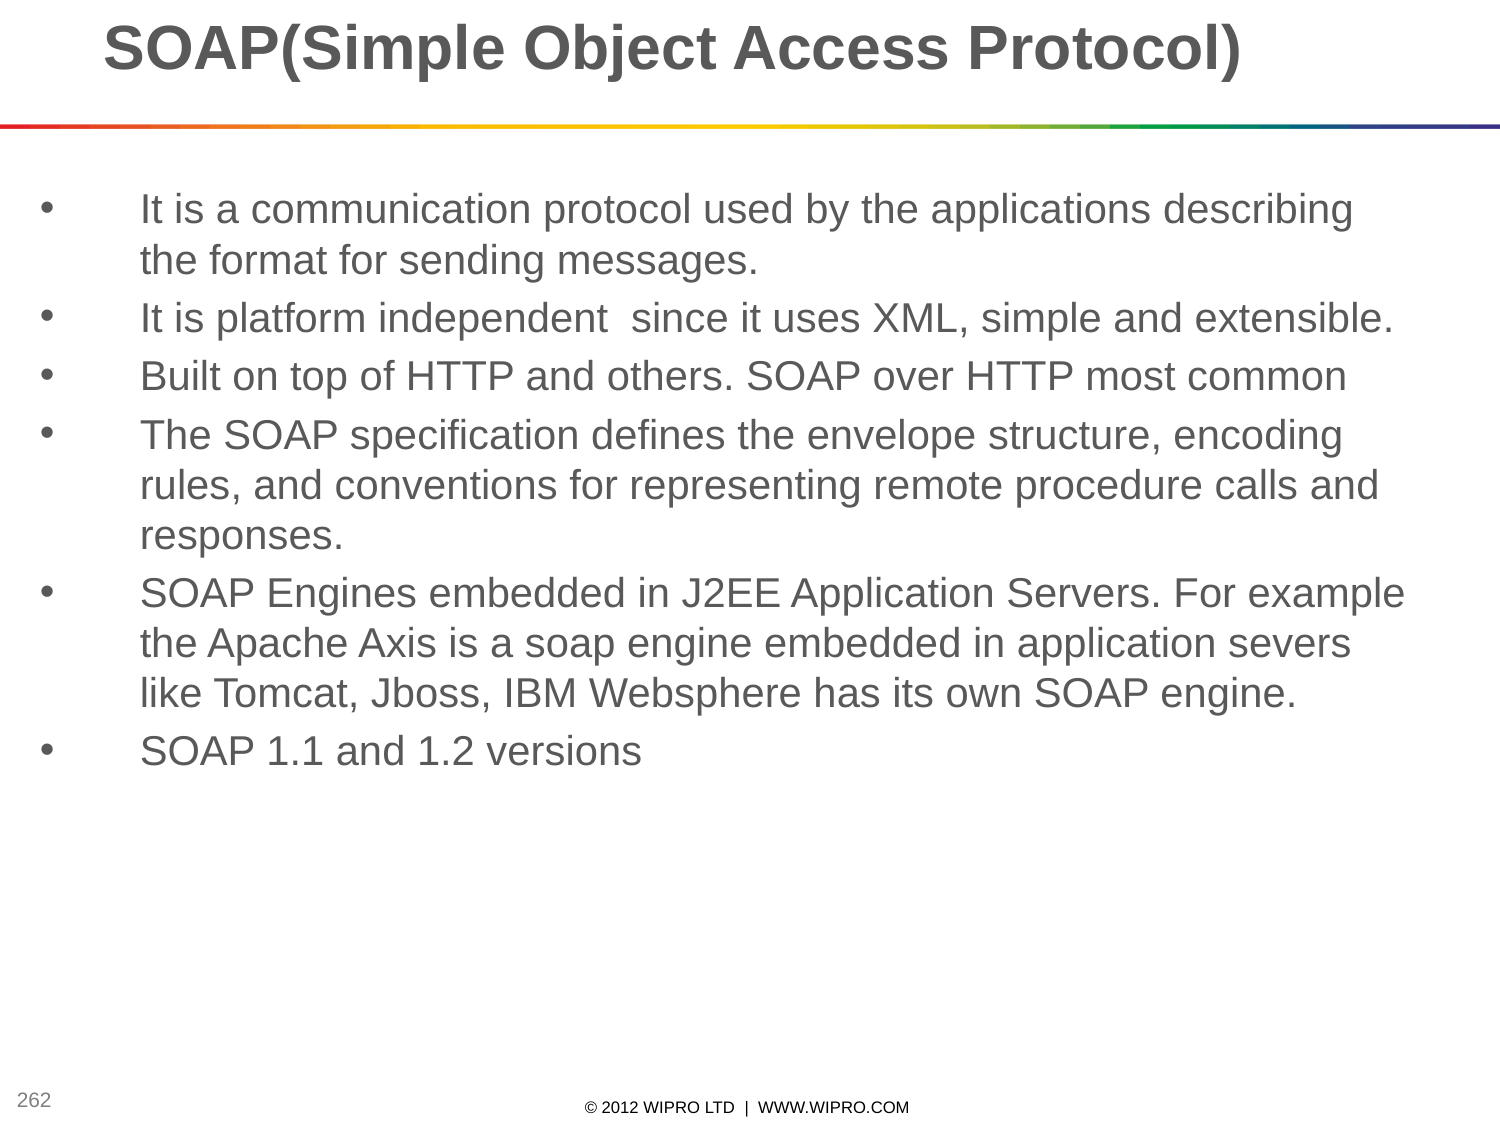

# SOAP(Simple Object Access Protocol)
It is a communication protocol used by the applications describing the format for sending messages.
It is platform independent  since it uses XML, simple and extensible.
Built on top of HTTP and others. SOAP over HTTP most common
The SOAP specification defines the envelope structure, encoding rules, and conventions for representing remote procedure calls and responses.
SOAP Engines embedded in J2EE Application Servers. For example the Apache Axis is a soap engine embedded in application severs like Tomcat, Jboss, IBM Websphere has its own SOAP engine.
SOAP 1.1 and 1.2 versions